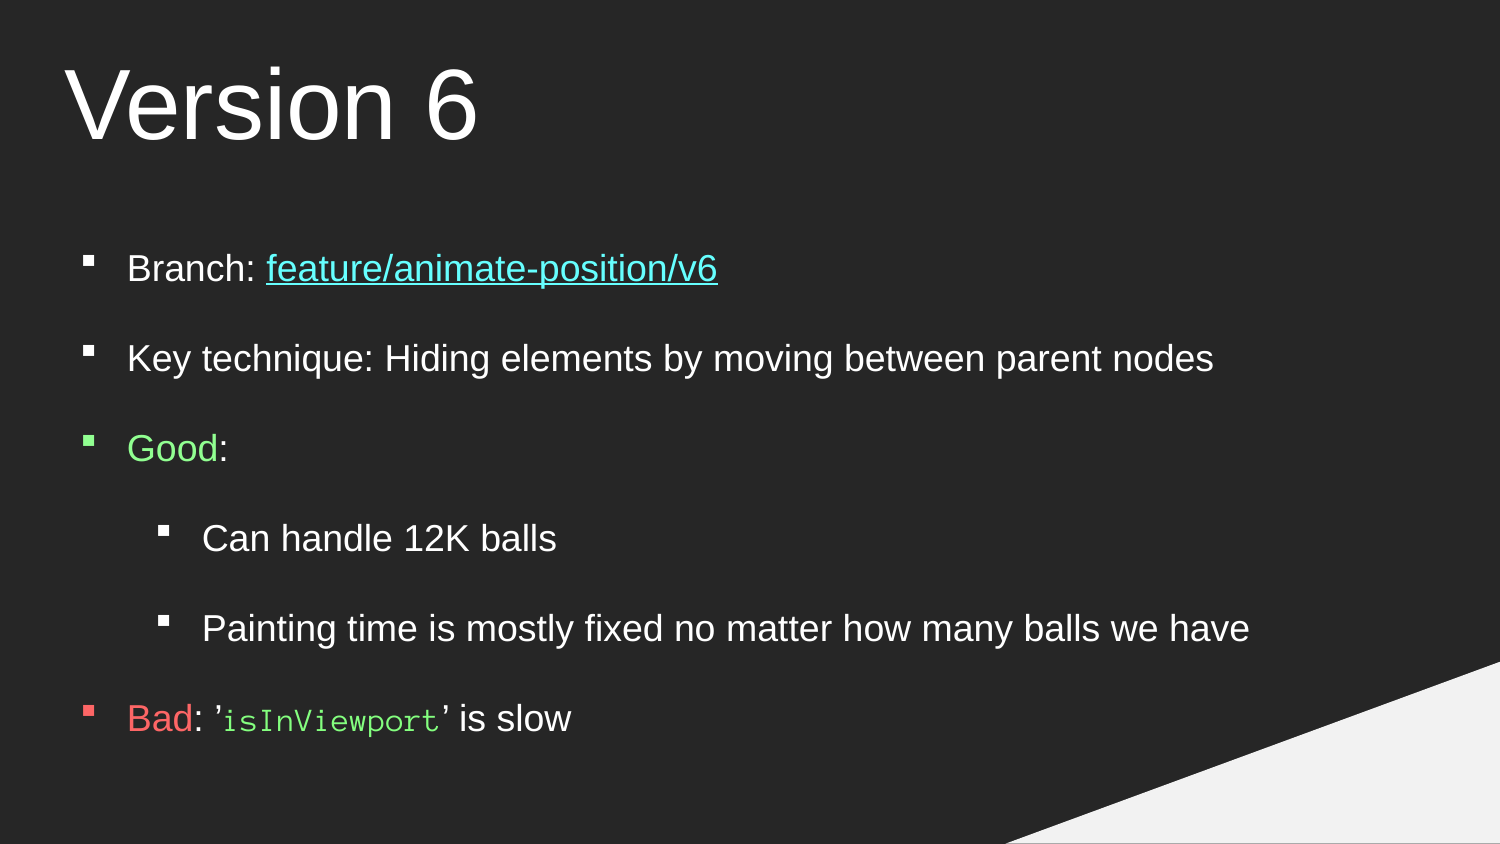

Version 6
Branch: feature/animate-position/v6
Key technique: Hiding elements by moving between parent nodes
Good:
Can handle 12K balls
Painting time is mostly fixed no matter how many balls we have
Bad: ’isInViewport’ is slow